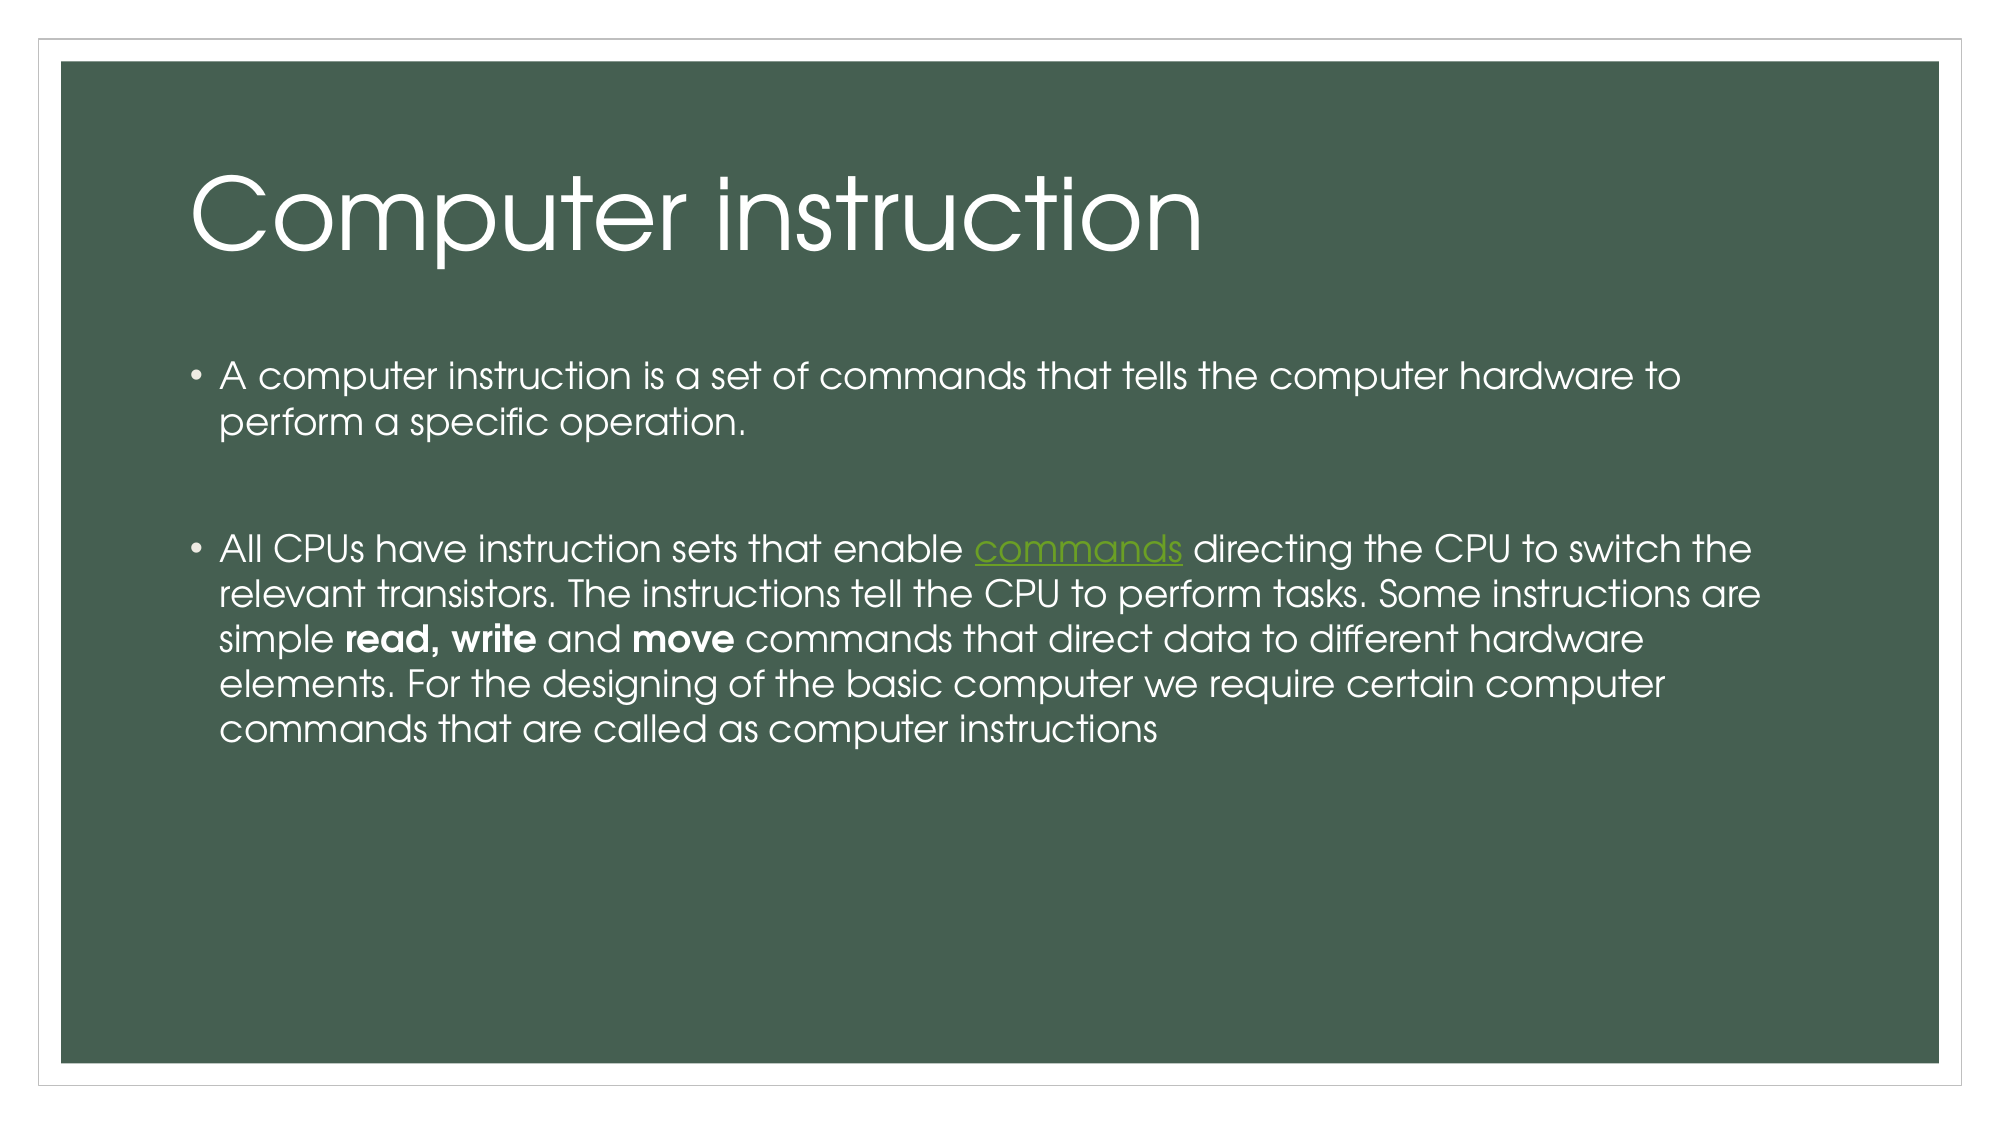

# Computer instruction
A computer instruction is a set of commands that tells the computer hardware to perform a specific operation.

All CPUs have instruction sets that enable commands directing the CPU to switch the relevant transistors. The instructions tell the CPU to perform tasks. Some instructions are simple read, write and move commands that direct data to different hardware elements. For the designing of the basic computer we require certain computer commands that are called as computer instructions